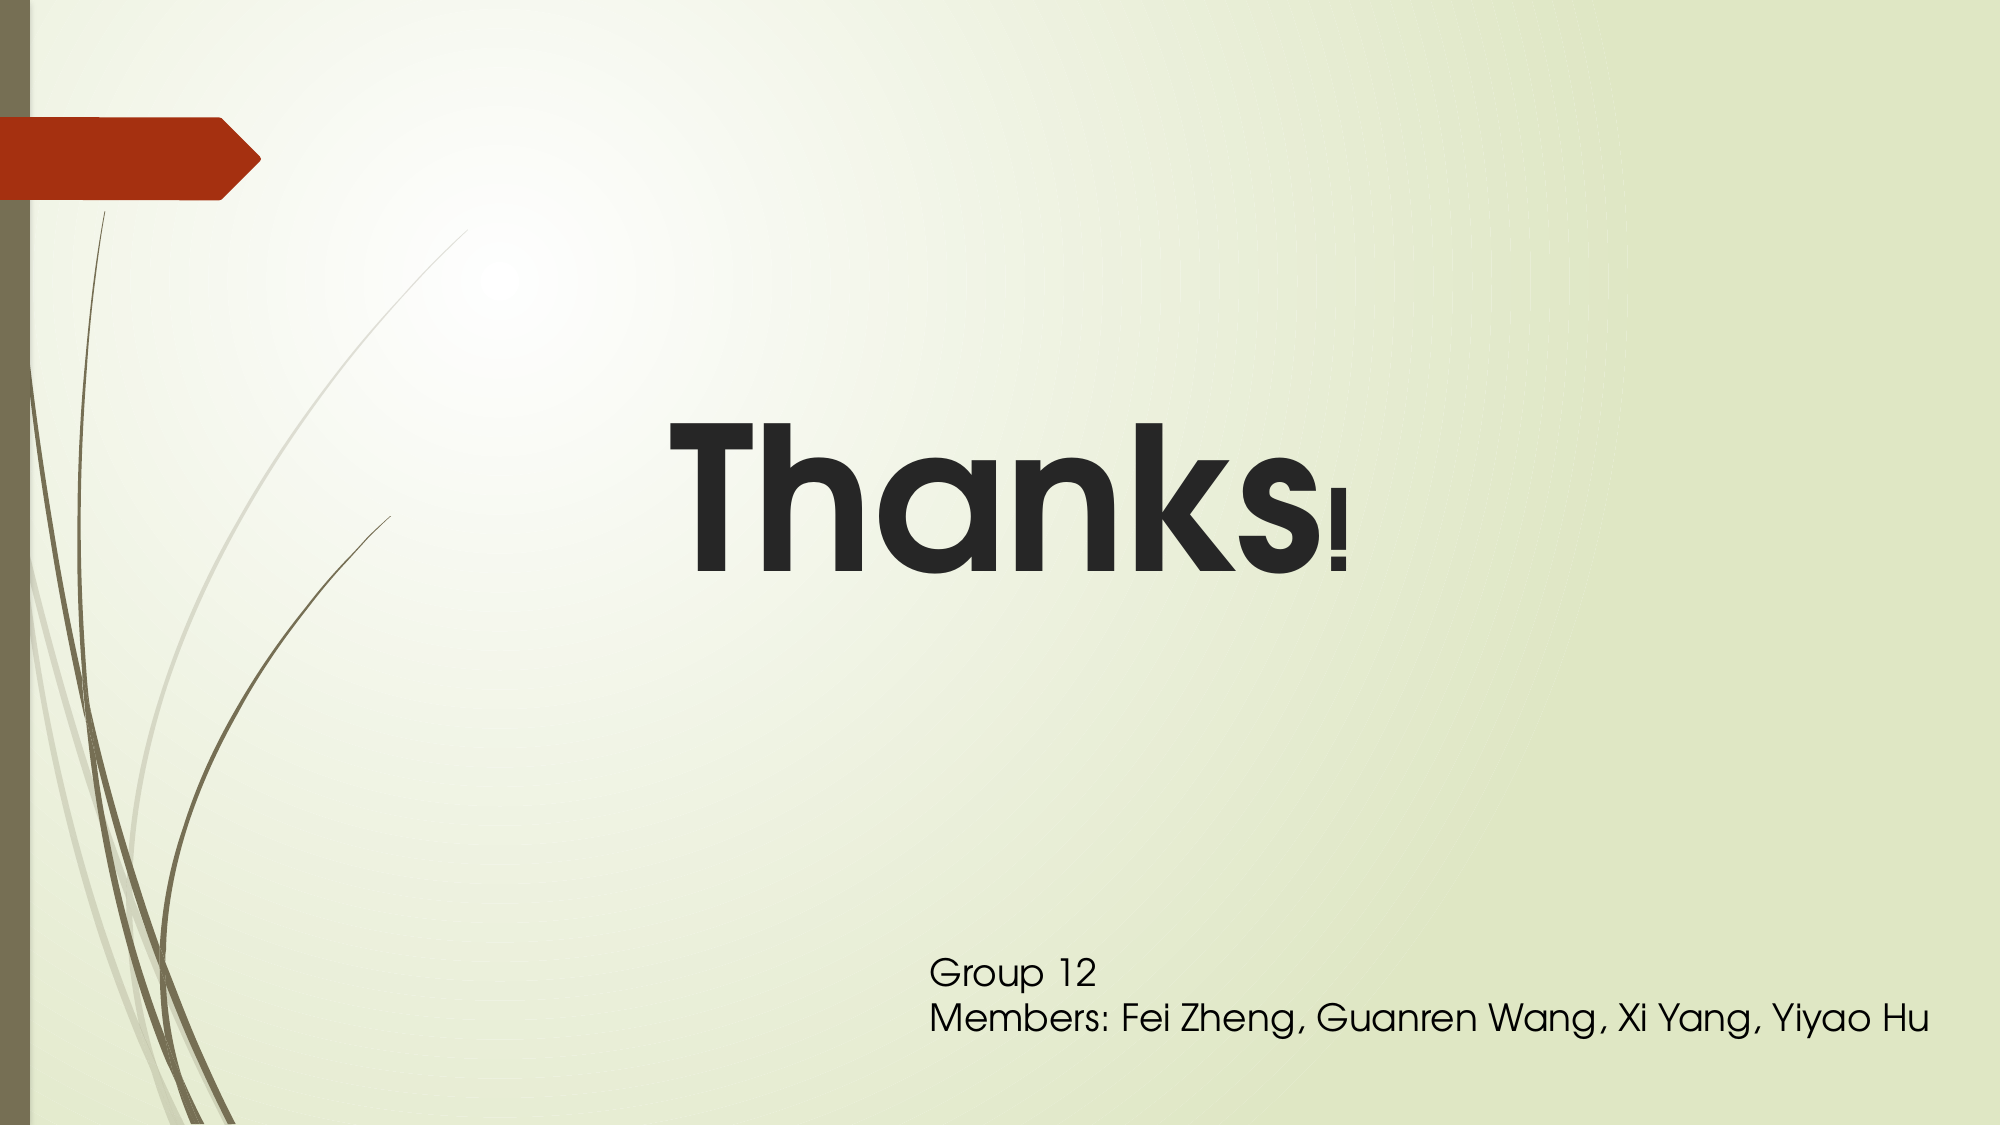

Thanks!
Group 12
Members: Fei Zheng, Guanren Wang, Xi Yang, Yiyao Hu